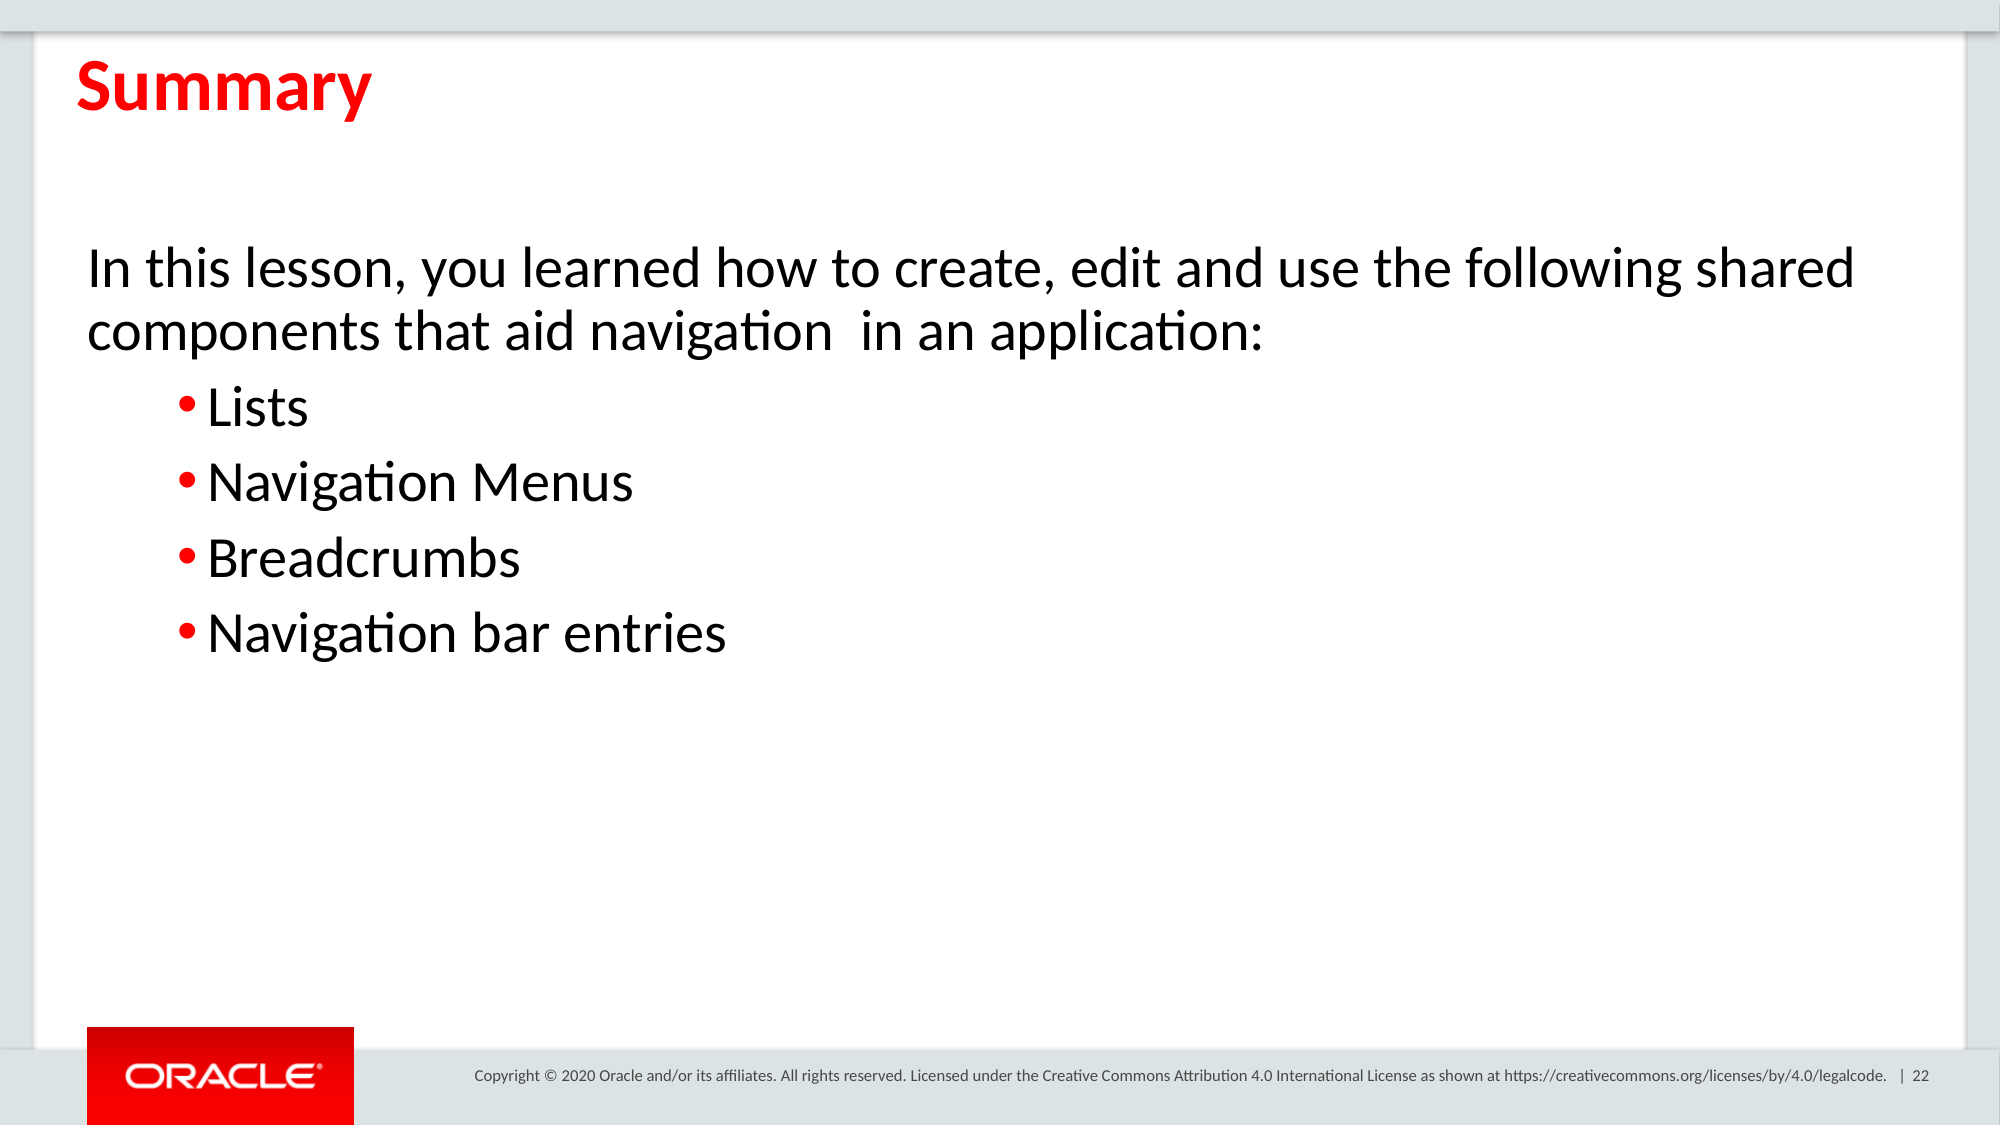

Summary
In this lesson, you learned how to create, edit and use the following shared components that aid navigation  in an application:
Lists
Navigation Menus
Breadcrumbs
Navigation bar entries